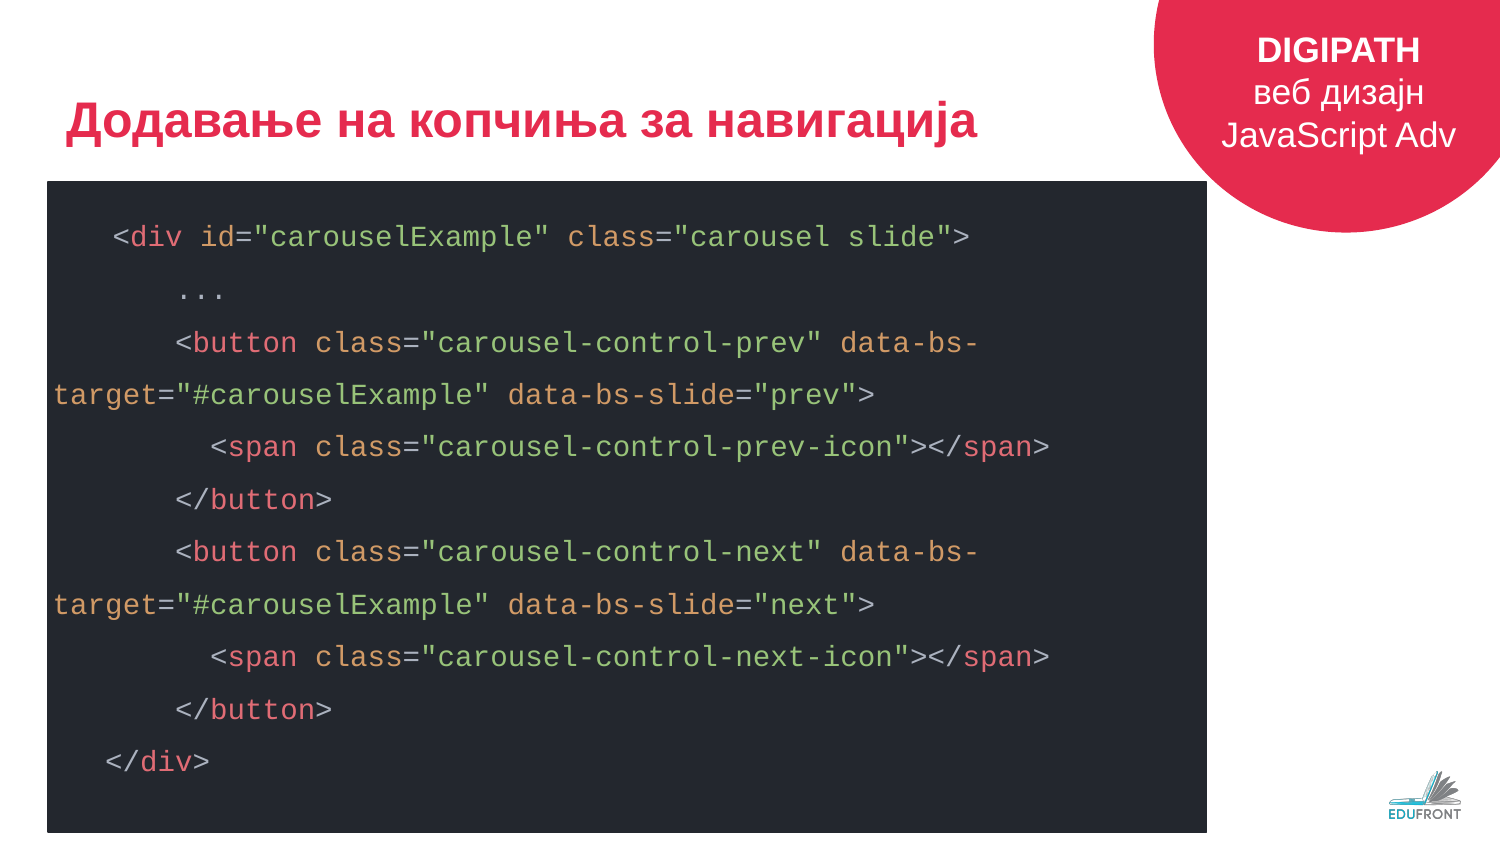

# Додавање на копчиња за навигација
   <div id="carouselExample" class="carousel slide">
       ...
       <button class="carousel-control-prev" data-bs-target="#carouselExample" data-bs-slide="prev">
         <span class="carousel-control-prev-icon"></span>
       </button>
       <button class="carousel-control-next" data-bs-target="#carouselExample" data-bs-slide="next">
         <span class="carousel-control-next-icon"></span>
       </button>
   </div>